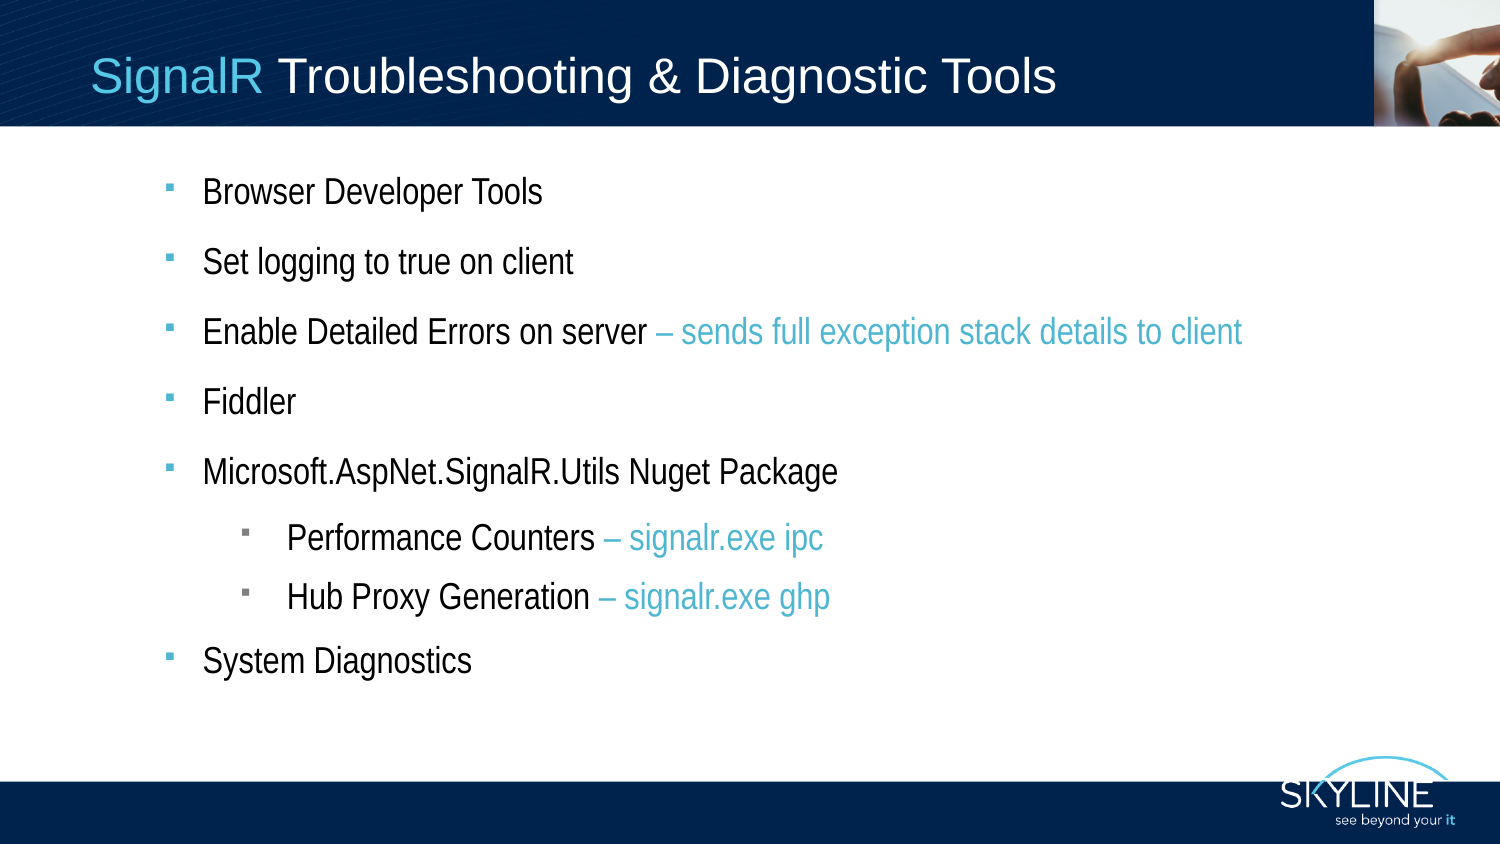

# SignalR Troubleshooting & Diagnostic Tools
Browser Developer Tools
Set logging to true on client
Enable Detailed Errors on server – sends full exception stack details to client
Fiddler
Microsoft.AspNet.SignalR.Utils Nuget Package
Performance Counters – signalr.exe ipc
Hub Proxy Generation – signalr.exe ghp
System Diagnostics